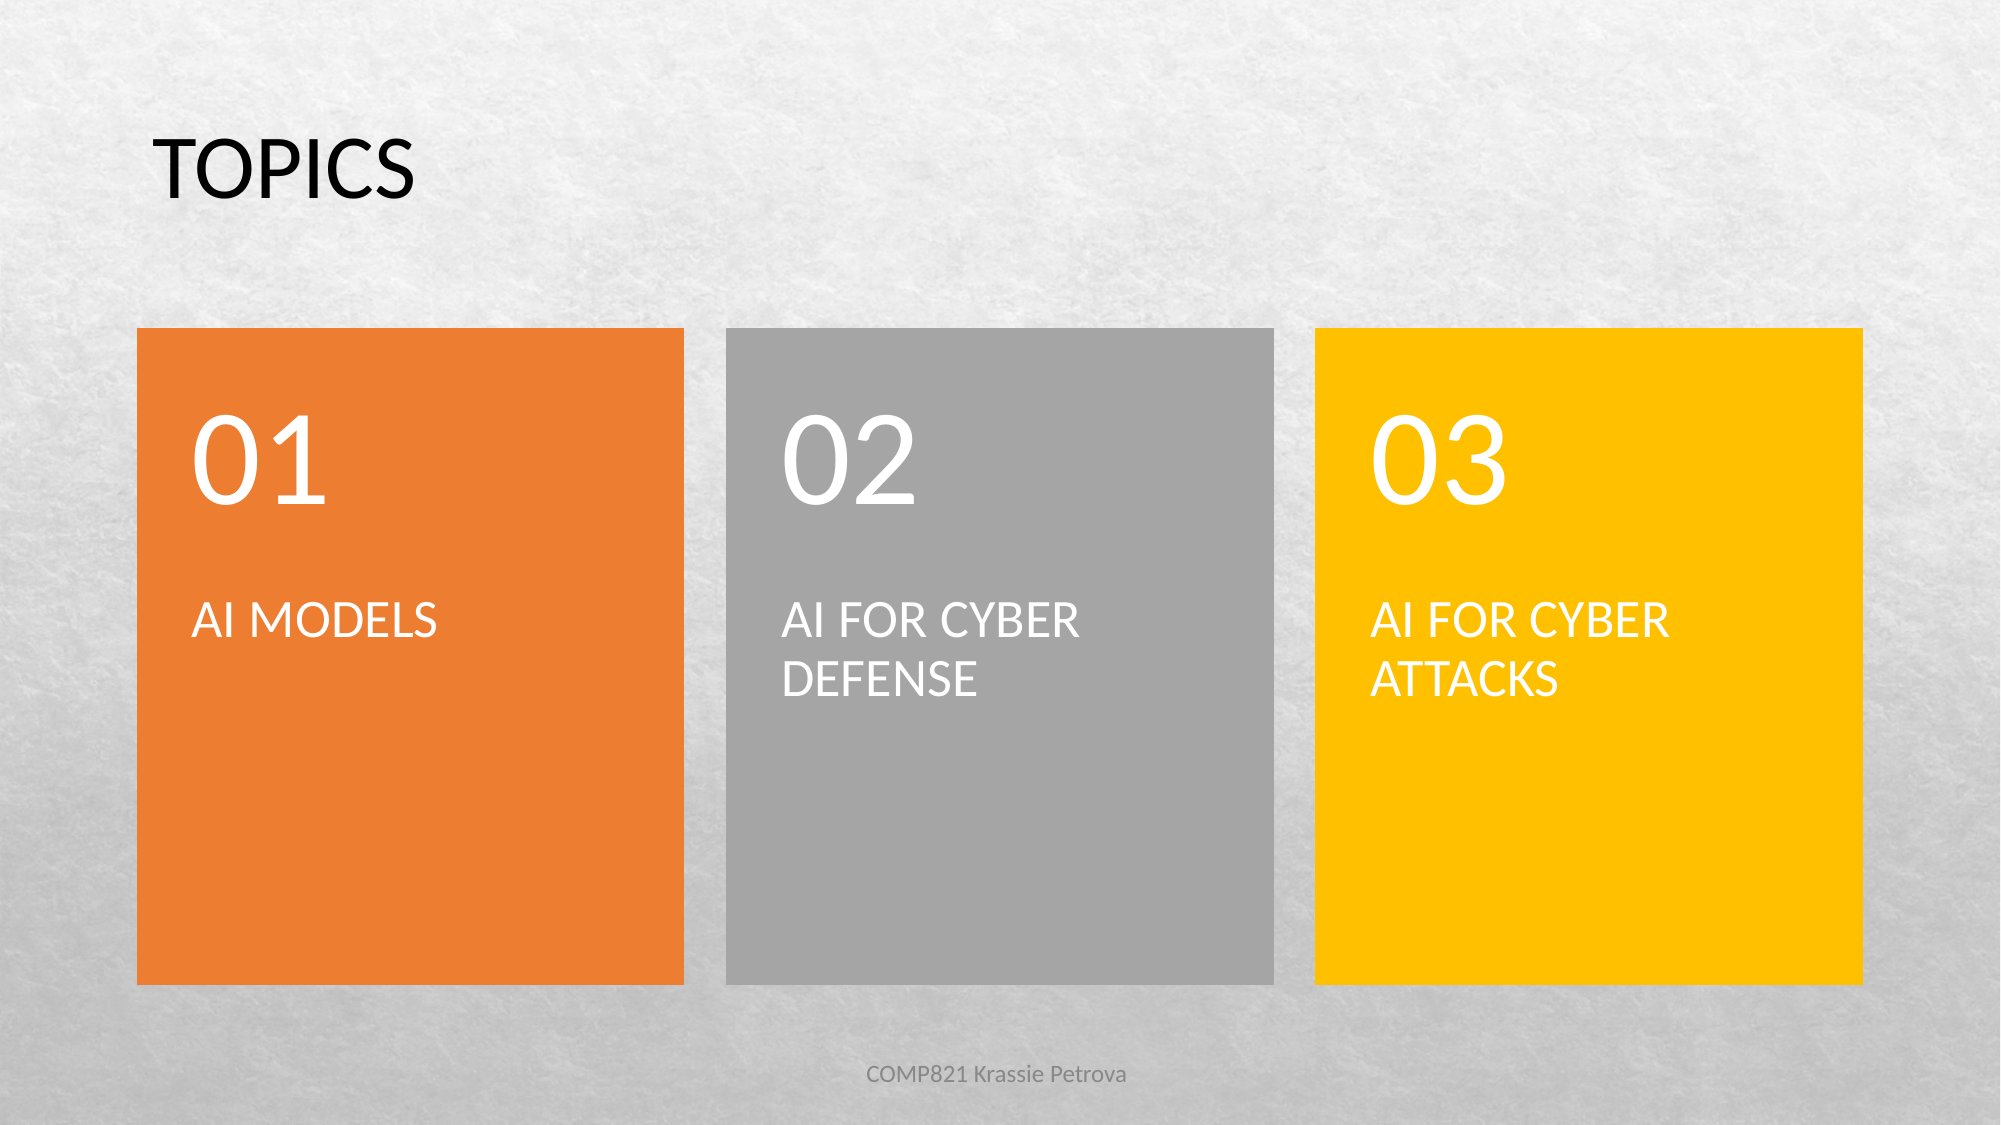

# TOPICS

01

02

03
AI MODELS
AI FOR CYBER DEFENSE
AI FOR CYBER ATTACKS
COMP821 Krassie Petrova